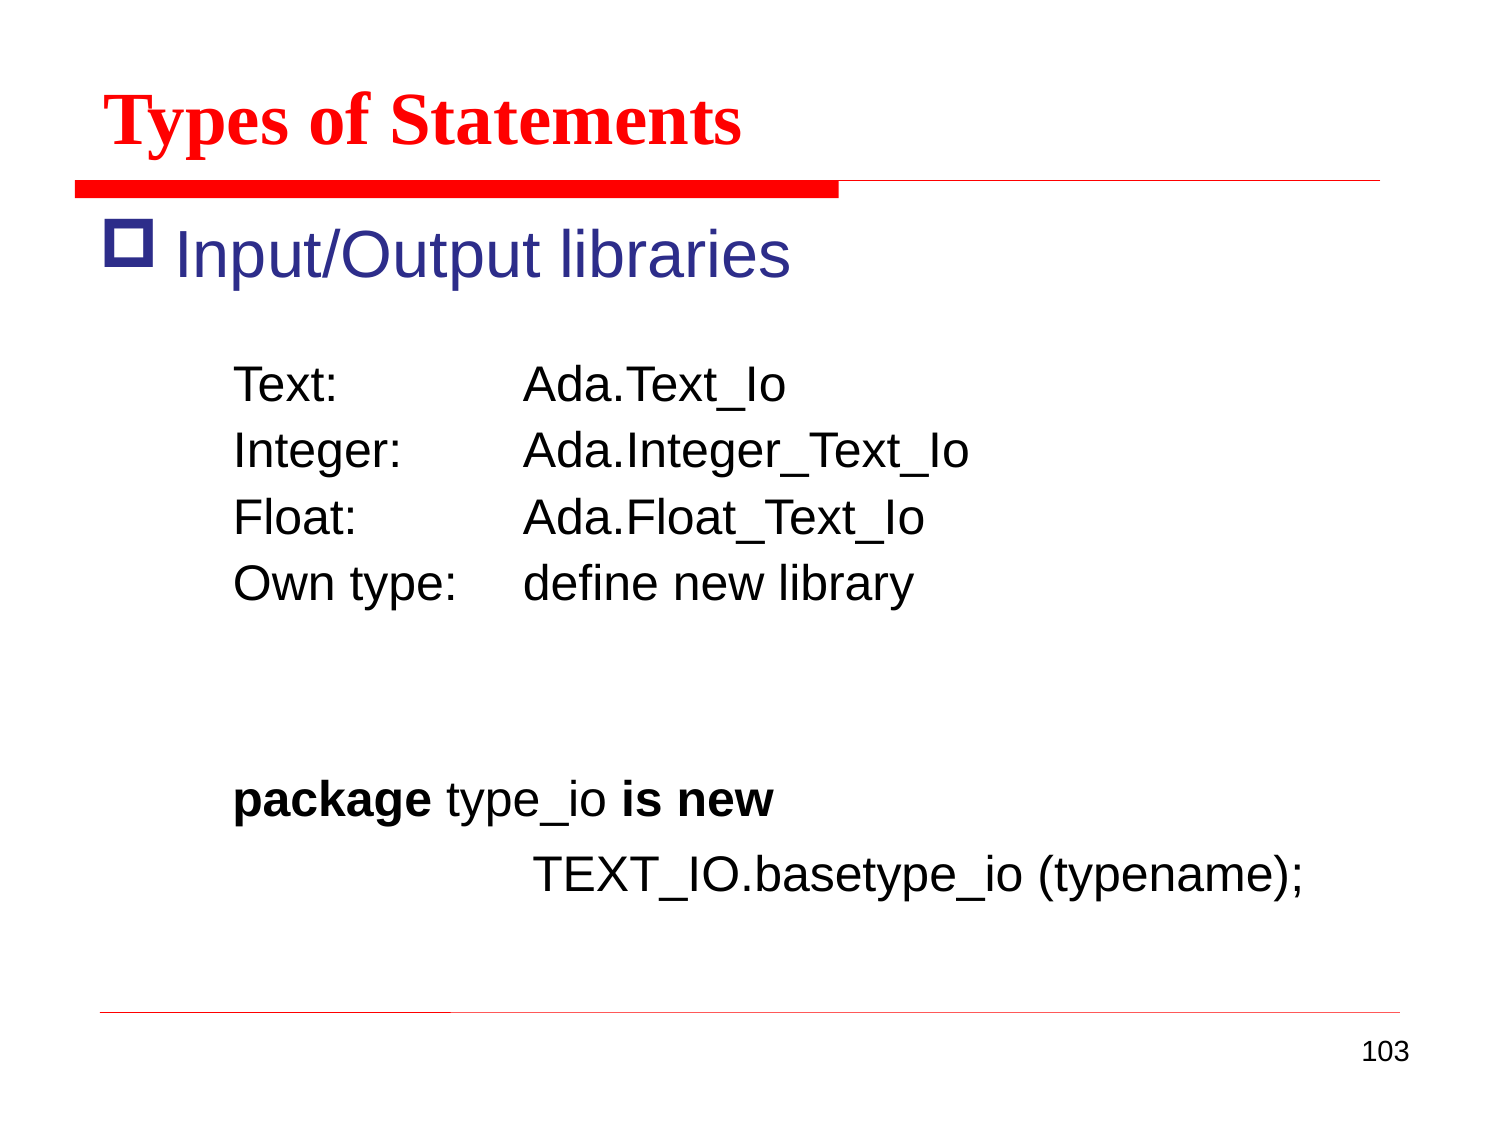

Types of Statements
Input/Output libraries
Text:

Integer:

Float:

Own type:
Ada.Text_Io

Ada.Integer_Text_Io

Ada.Float_Text_Io

define new library
package type_io is new

	TEXT_IO.basetype_io (typename);
103